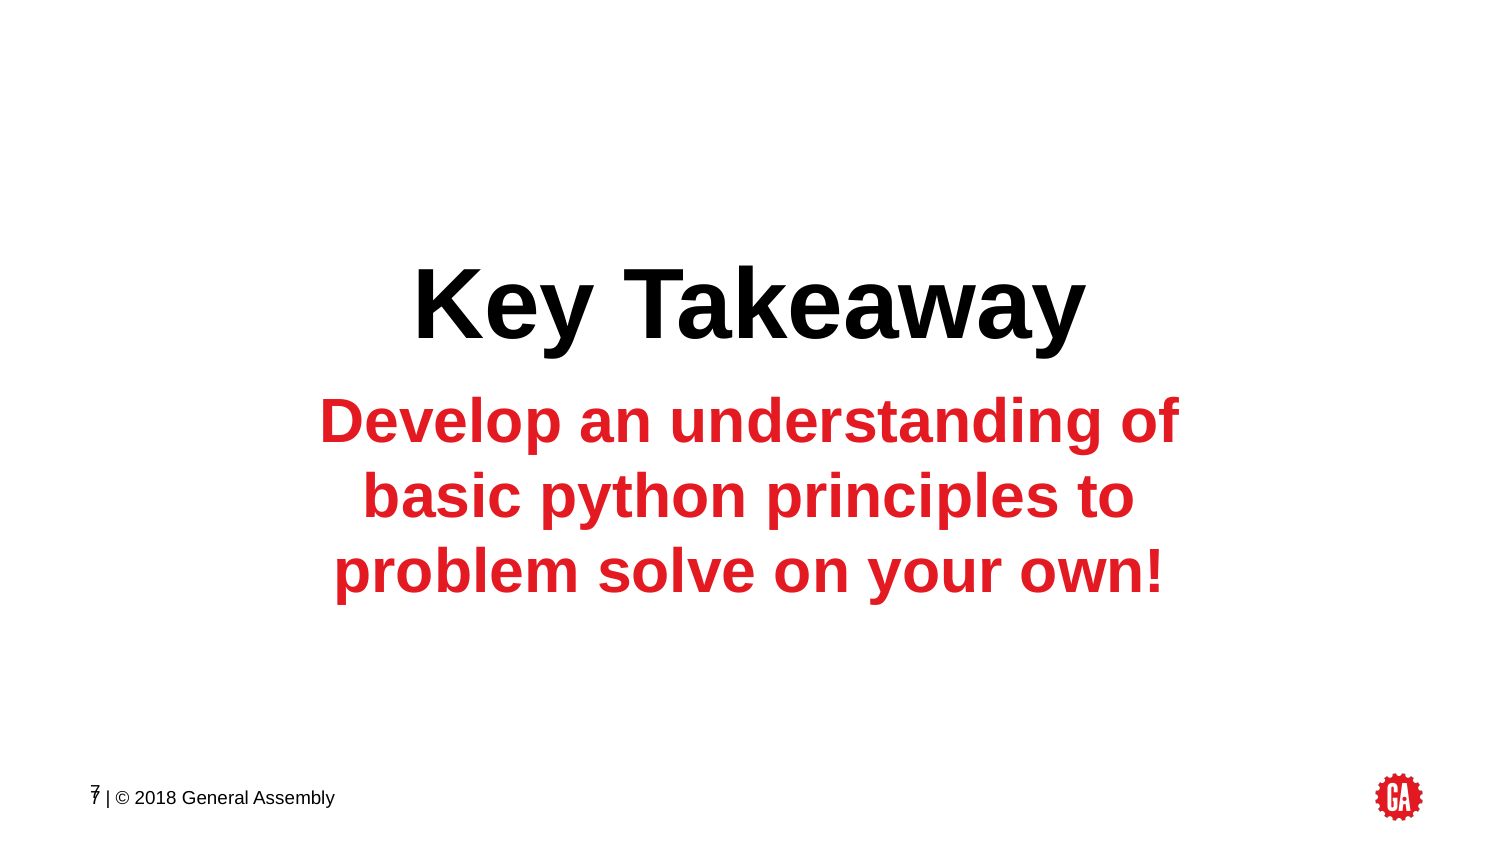

Key Takeaway
Develop an understanding of basic python principles to problem solve on your own!
7
7 | © 2018 General Assembly